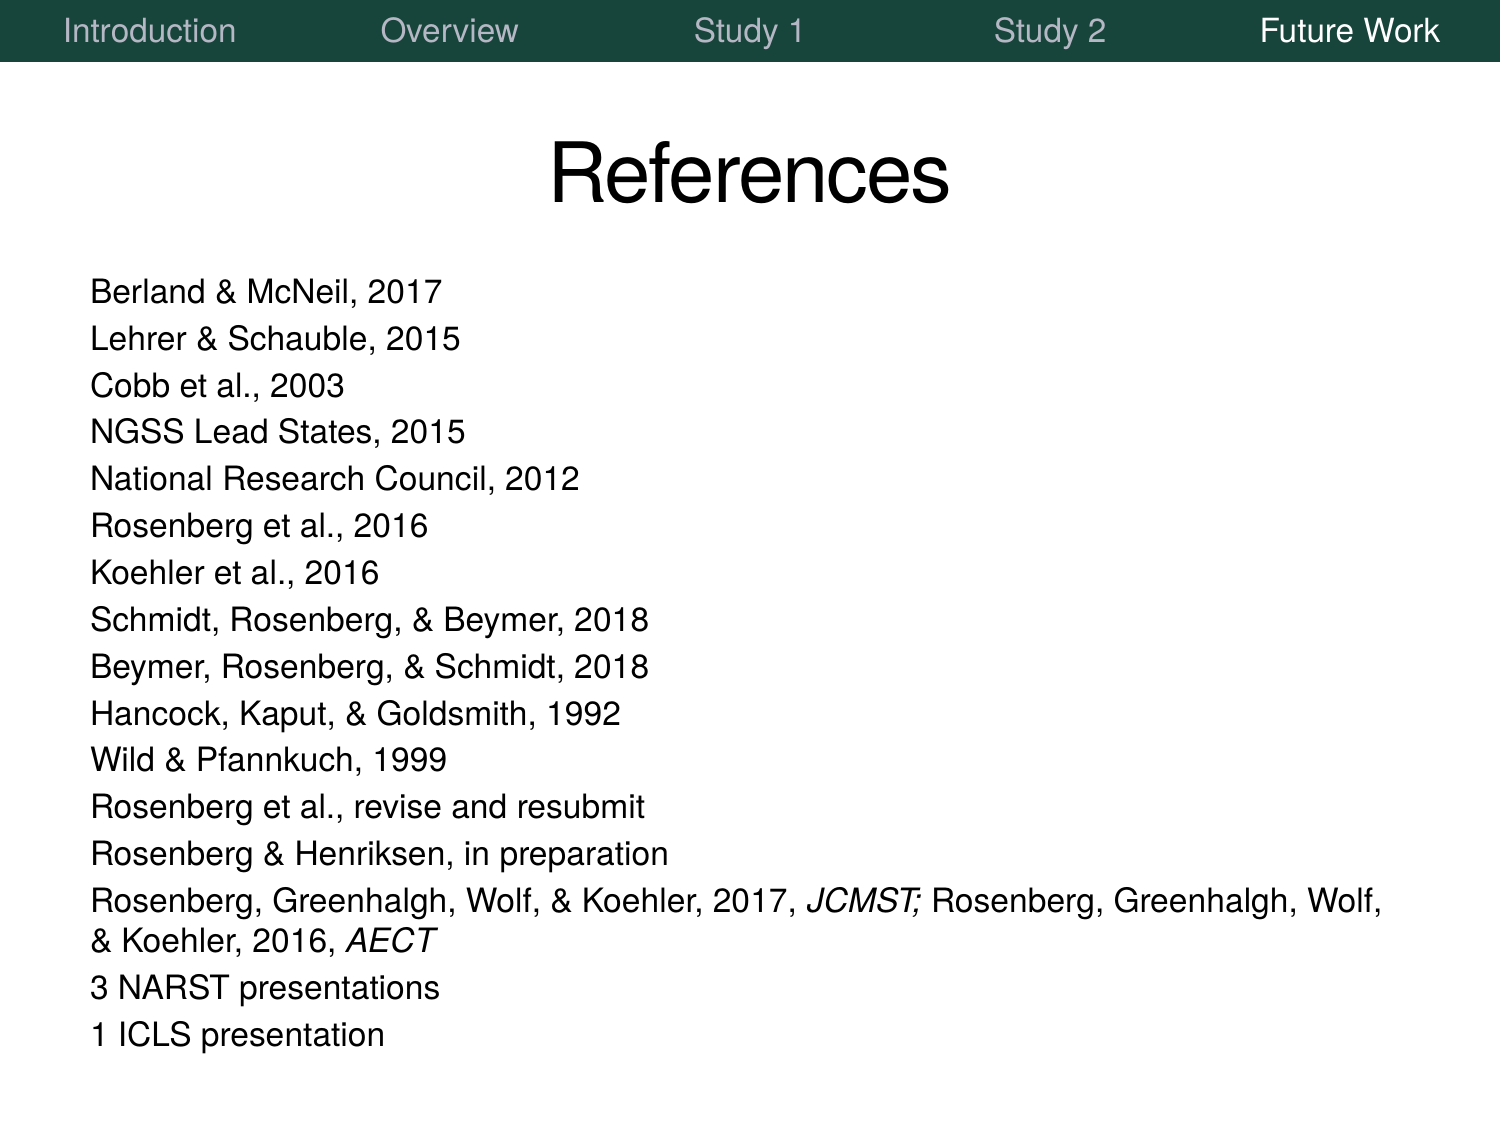

| Introduction | Overview | Study 1 | Study 2 | Future Work |
| --- | --- | --- | --- | --- |
# References
Berland & McNeil, 2017
Lehrer & Schauble, 2015
Cobb et al., 2003
NGSS Lead States, 2015
National Research Council, 2012
Rosenberg et al., 2016
Koehler et al., 2016
Schmidt, Rosenberg, & Beymer, 2018
Beymer, Rosenberg, & Schmidt, 2018
Hancock, Kaput, & Goldsmith, 1992
Wild & Pfannkuch, 1999
Rosenberg et al., revise and resubmit
Rosenberg & Henriksen, in preparation
Rosenberg, Greenhalgh, Wolf, & Koehler, 2017, JCMST; Rosenberg, Greenhalgh, Wolf, & Koehler, 2016, AECT
3 NARST presentations
1 ICLS presentation